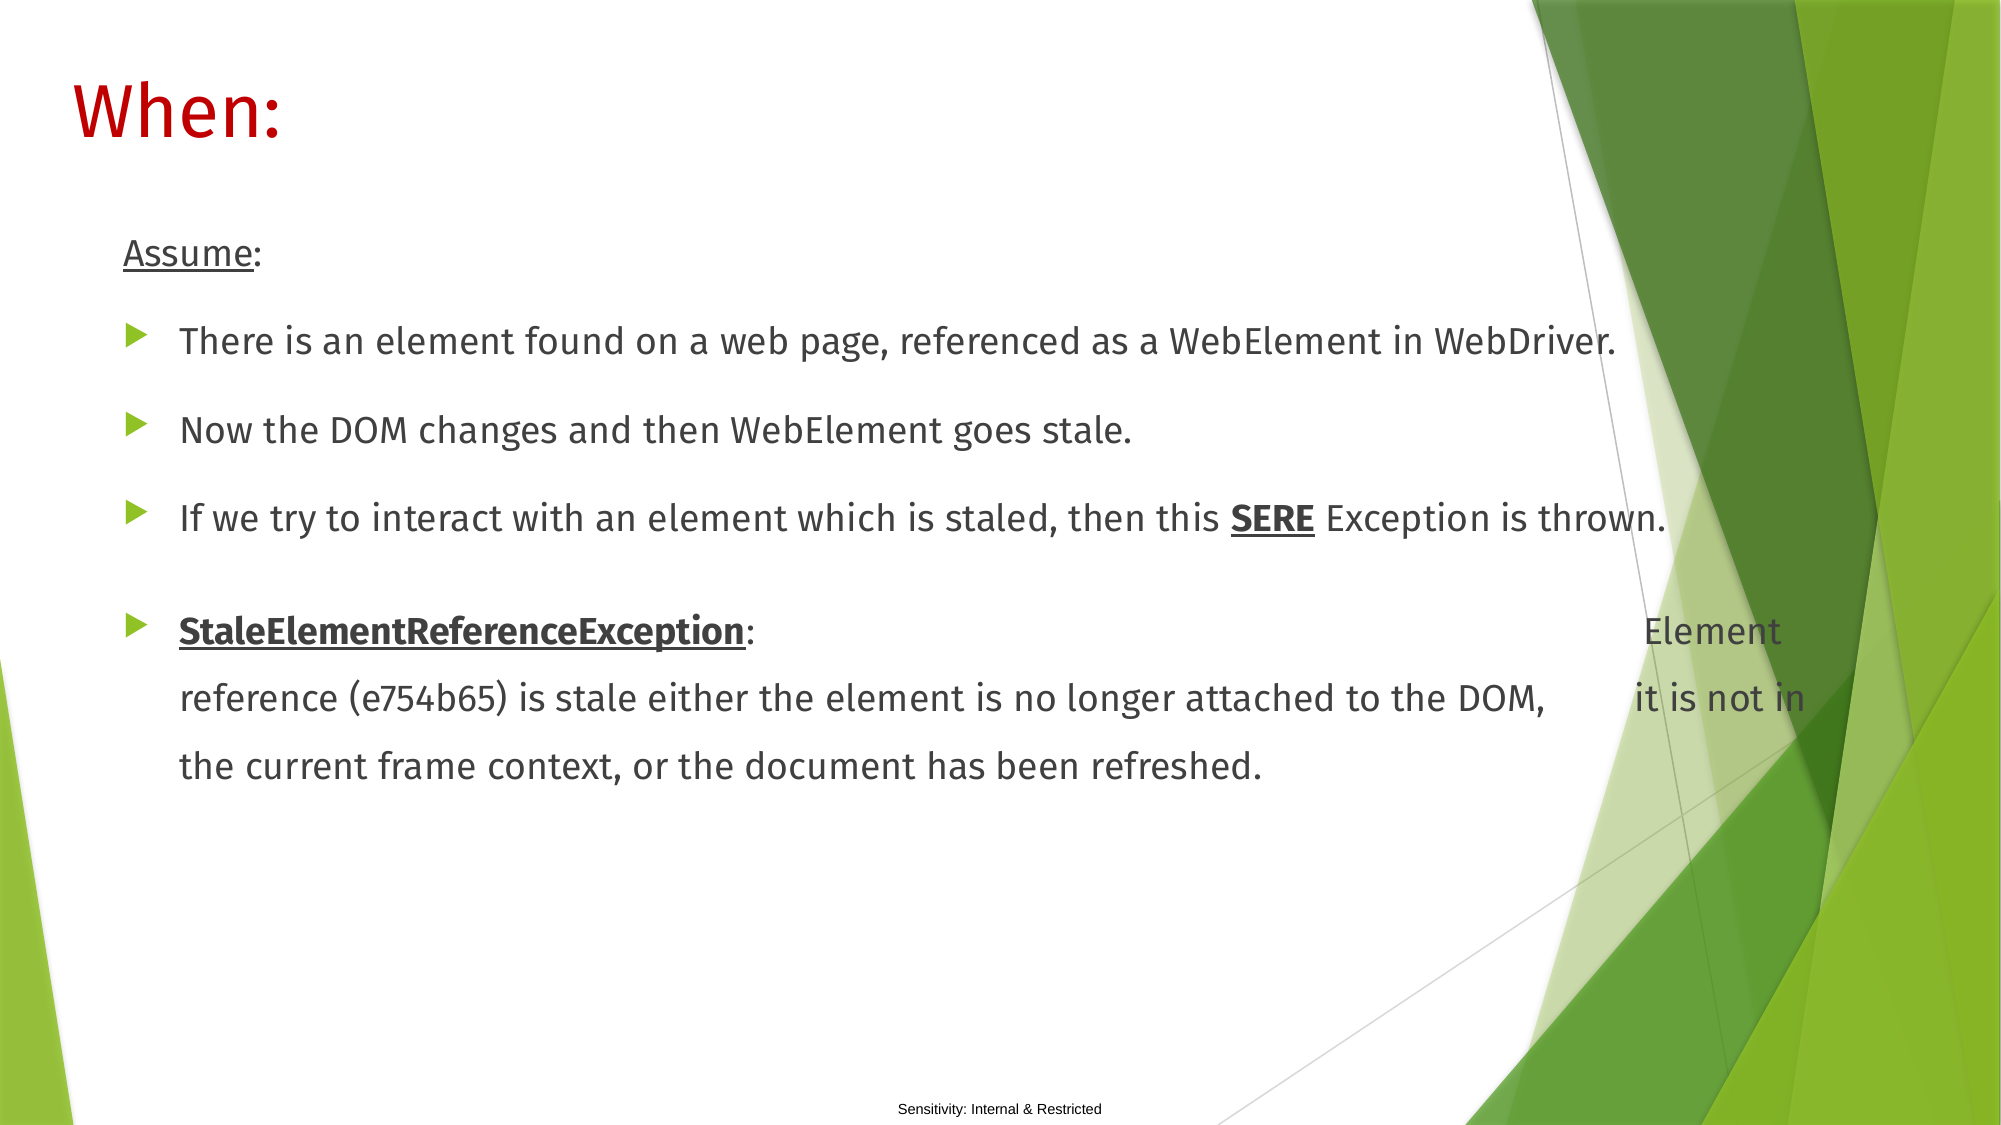

# When:
Assume:
There is an element found on a web page, referenced as a WebElement in WebDriver.
Now the DOM changes and then WebElement goes stale.
If we try to interact with an element which is staled, then this SERE Exception is thrown.

StaleElementReferenceException:                                                                                         Element reference (e754b65) is stale either the element is no longer attached to the DOM,         it is not in the current frame context, or the document has been refreshed.